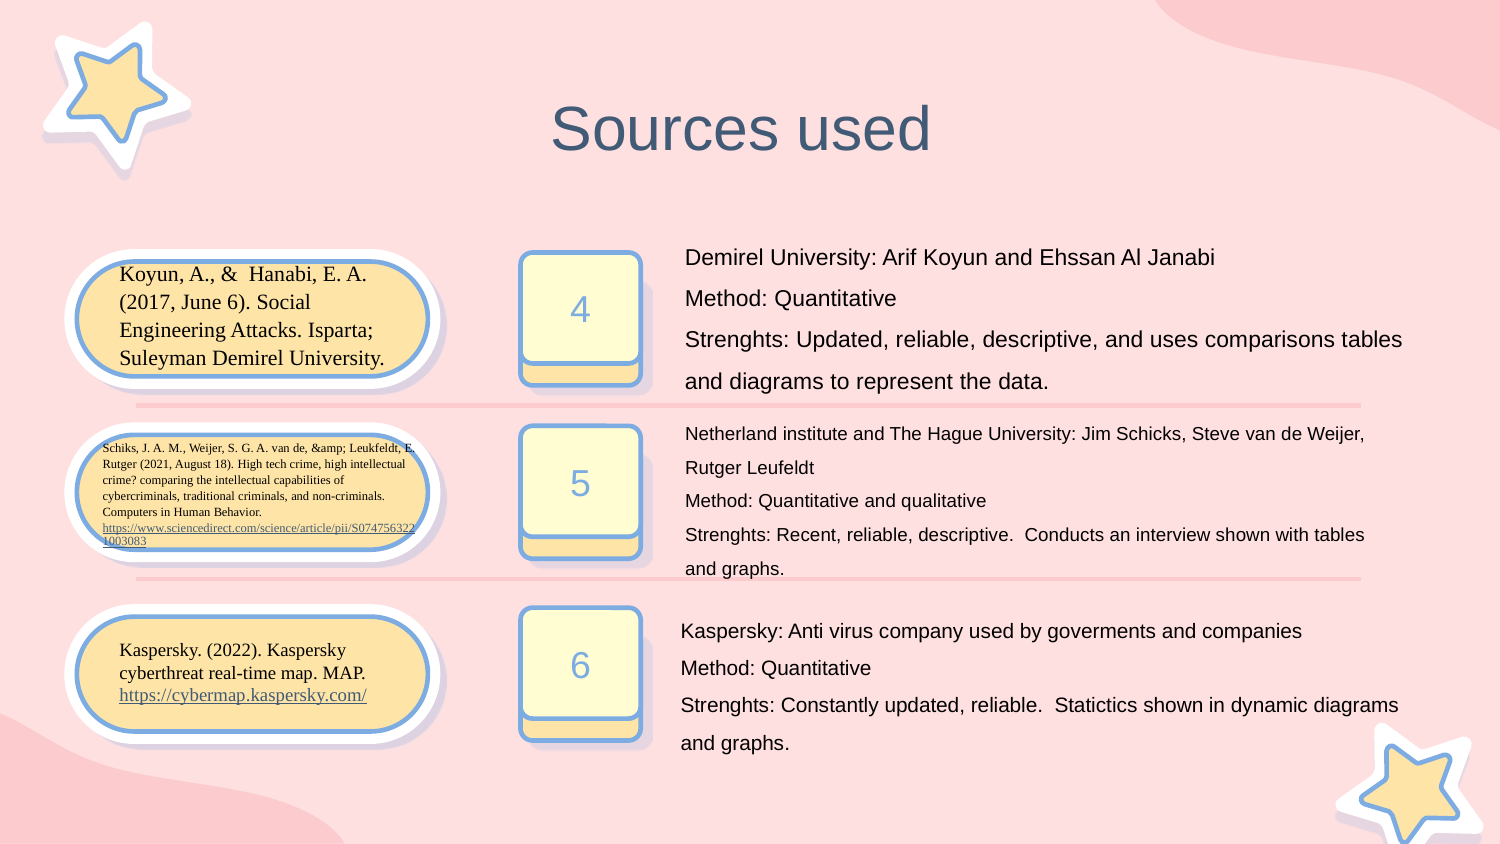

# Sources used
Demirel University: Arif Koyun and Ehssan Al Janabi
Method: Quantitative
Strenghts: Updated, reliable, descriptive, and uses comparisons tables and diagrams to represent the data.

4

Koyun, A., &  Hanabi, E. A. (2017, June 6). Social Engineering Attacks. Isparta; Suleyman Demirel University.
Netherland institute and The Hague University: Jim Schicks, Steve van de Weijer, Rutger Leufeldt
Method: Quantitative and qualitative
Strenghts: Recent, reliable, descriptive.  Conducts an interview shown with tables and graphs.

5

Schiks, J. A. M., Weijer, S. G. A. van de, &amp; Leukfeldt, E. Rutger (2021, August 18). High tech crime, high intellectual crime? comparing the intellectual capabilities of cybercriminals, traditional criminals, and non-criminals. Computers in Human Behavior. https://www.sciencedirect.com/science/article/pii/S0747563221003083
Kaspersky: Anti virus company used by goverments and companies
Method: Quantitative
Strenghts: Constantly updated, reliable.  Statictics shown in dynamic diagrams and graphs.

6

Kaspersky. (2022). Kaspersky cyberthreat real-time map. MAP. https://cybermap.kaspersky.com/